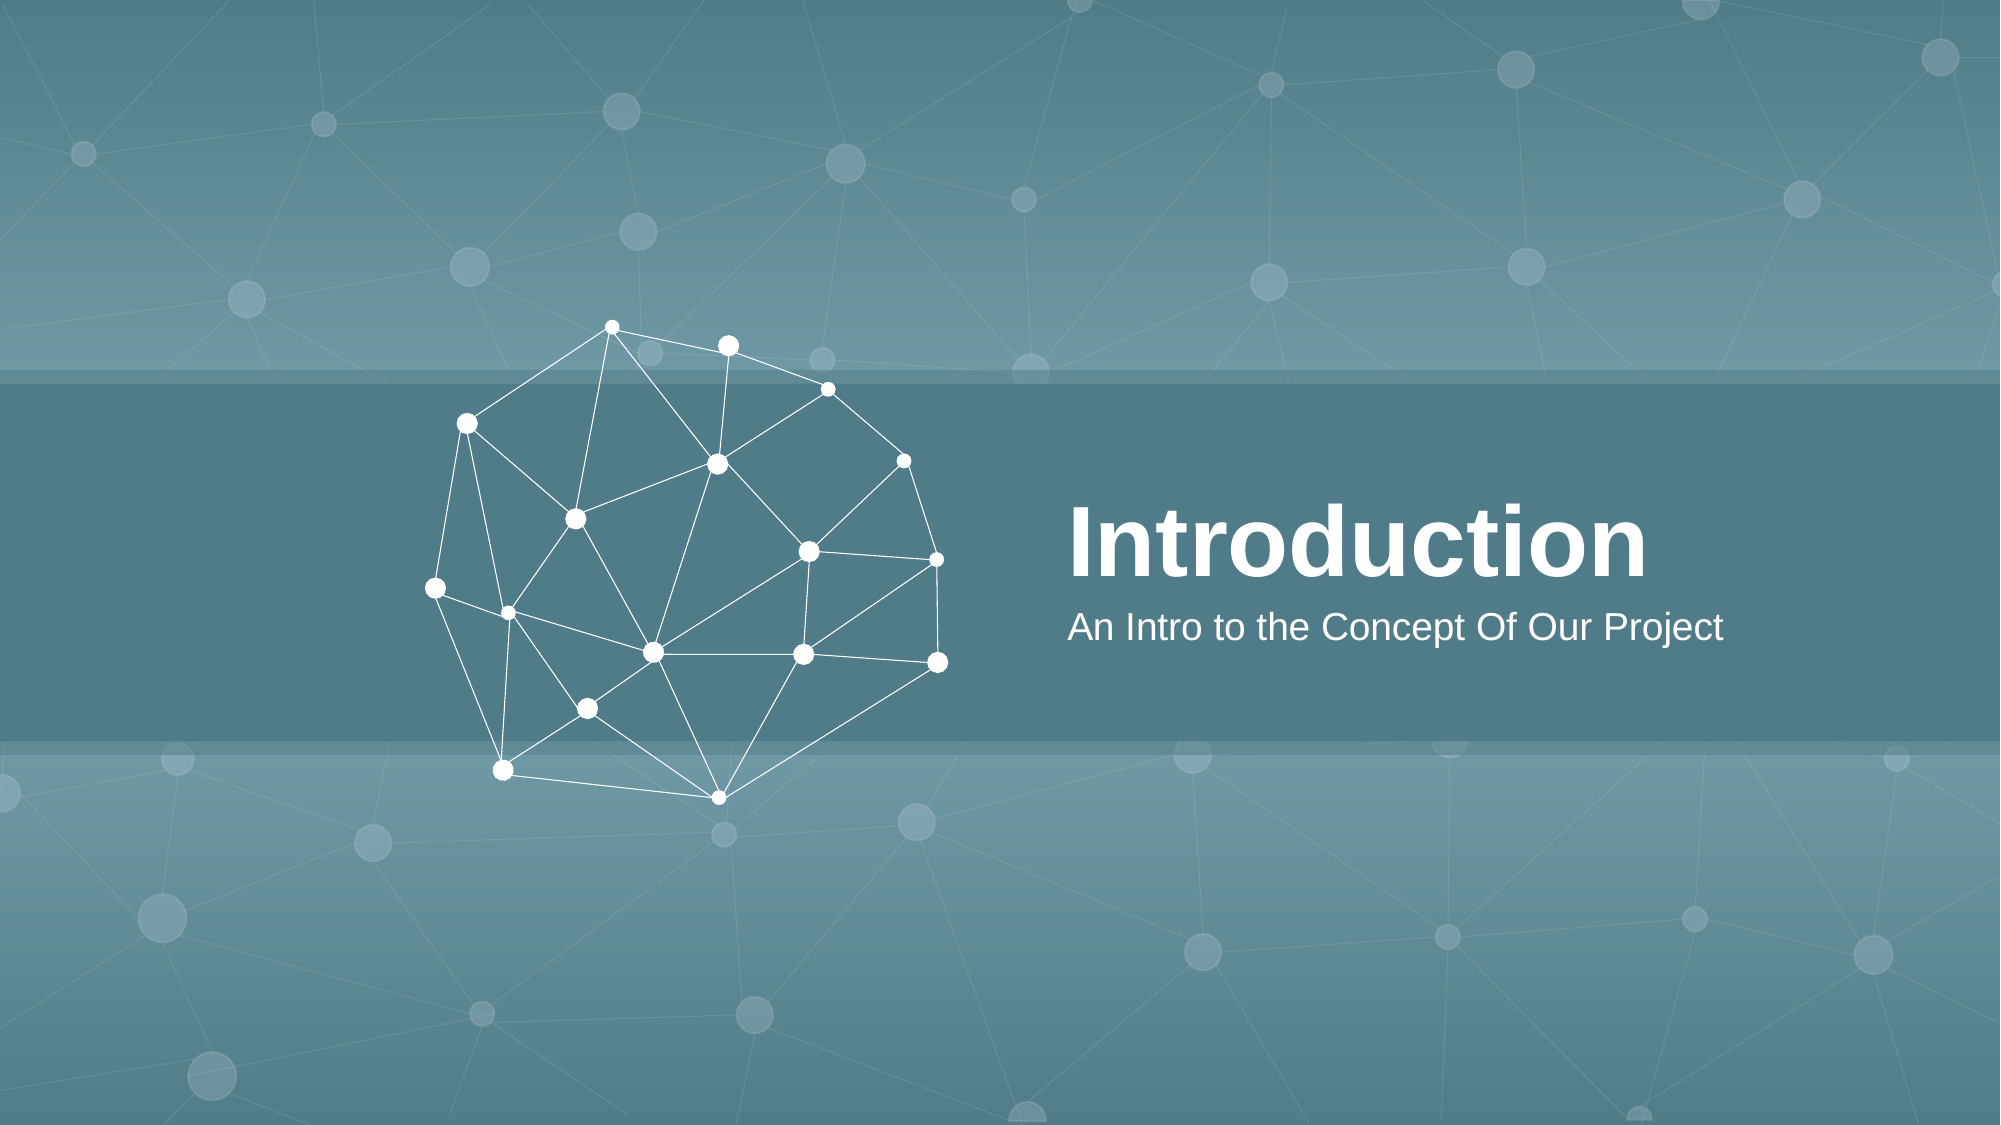

Introduction
An Intro to the Concept Of Our Project